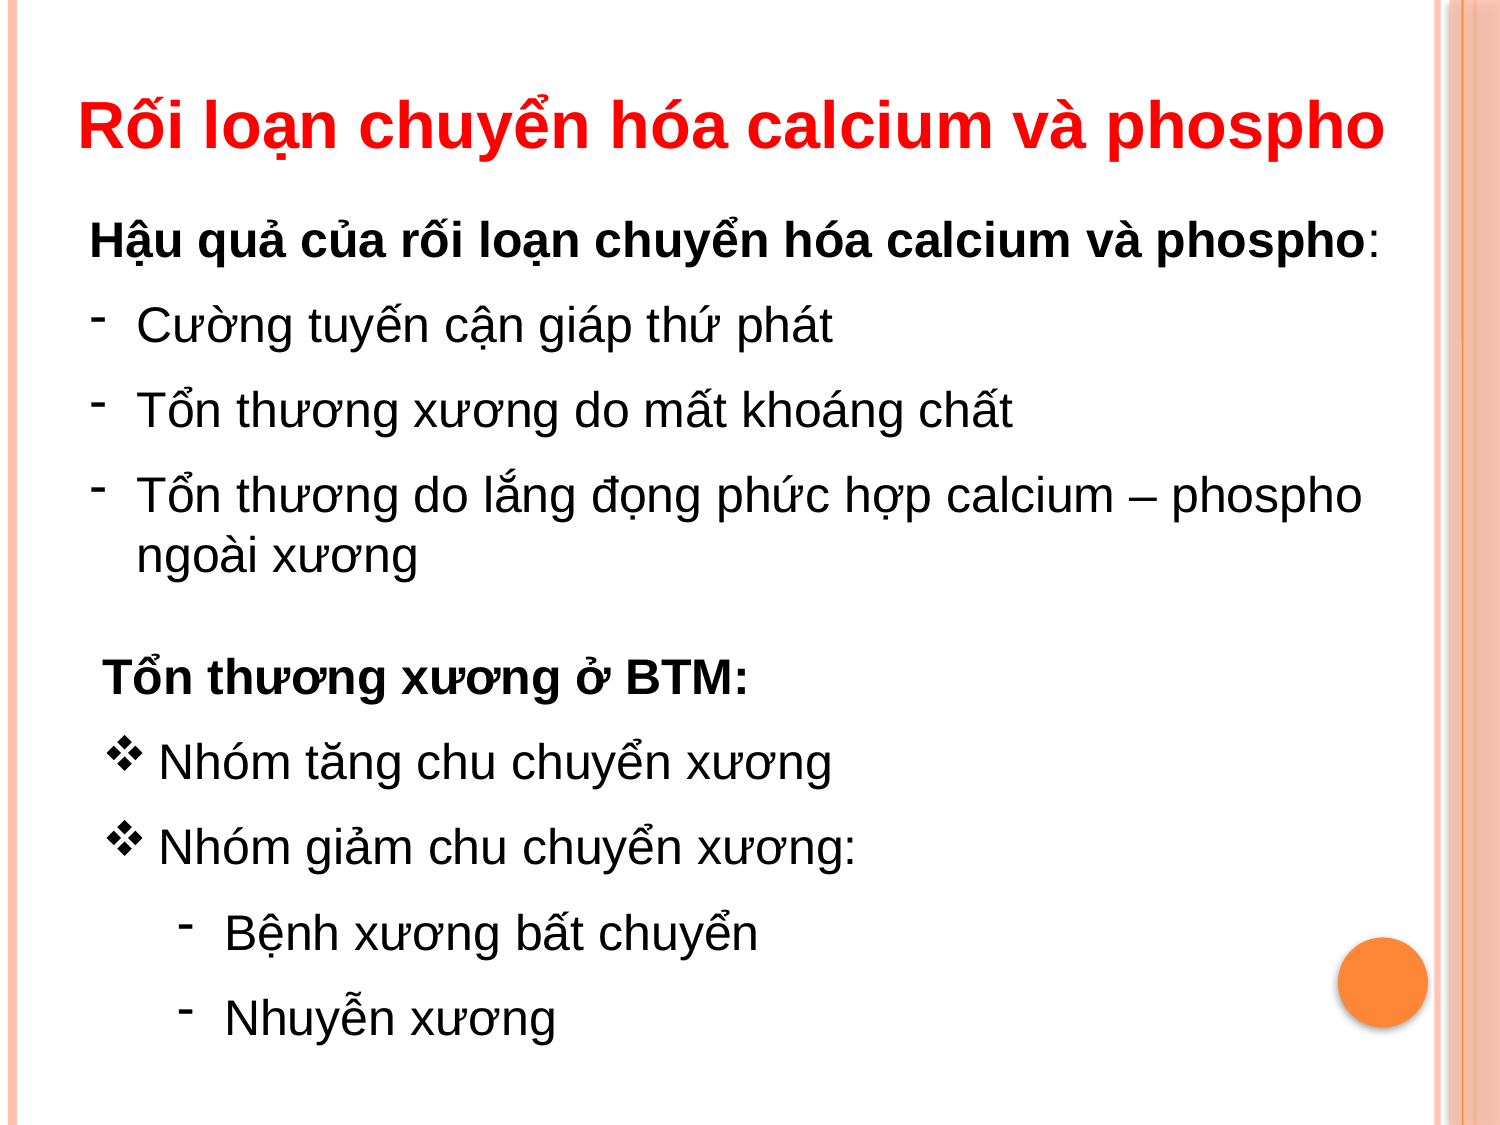

Rối loạn chuyển hóa calcium và phospho
Hậu quả của rối loạn chuyển hóa calcium và phospho:
Cường tuyến cận giáp thứ phát
Tổn thương xương do mất khoáng chất
Tổn thương do lắng đọng phức hợp calcium – phospho ngoài xương
Tổn thương xương ở BTM:
Nhóm tăng chu chuyển xương
Nhóm giảm chu chuyển xương:
Bệnh xương bất chuyển
Nhuyễn xương